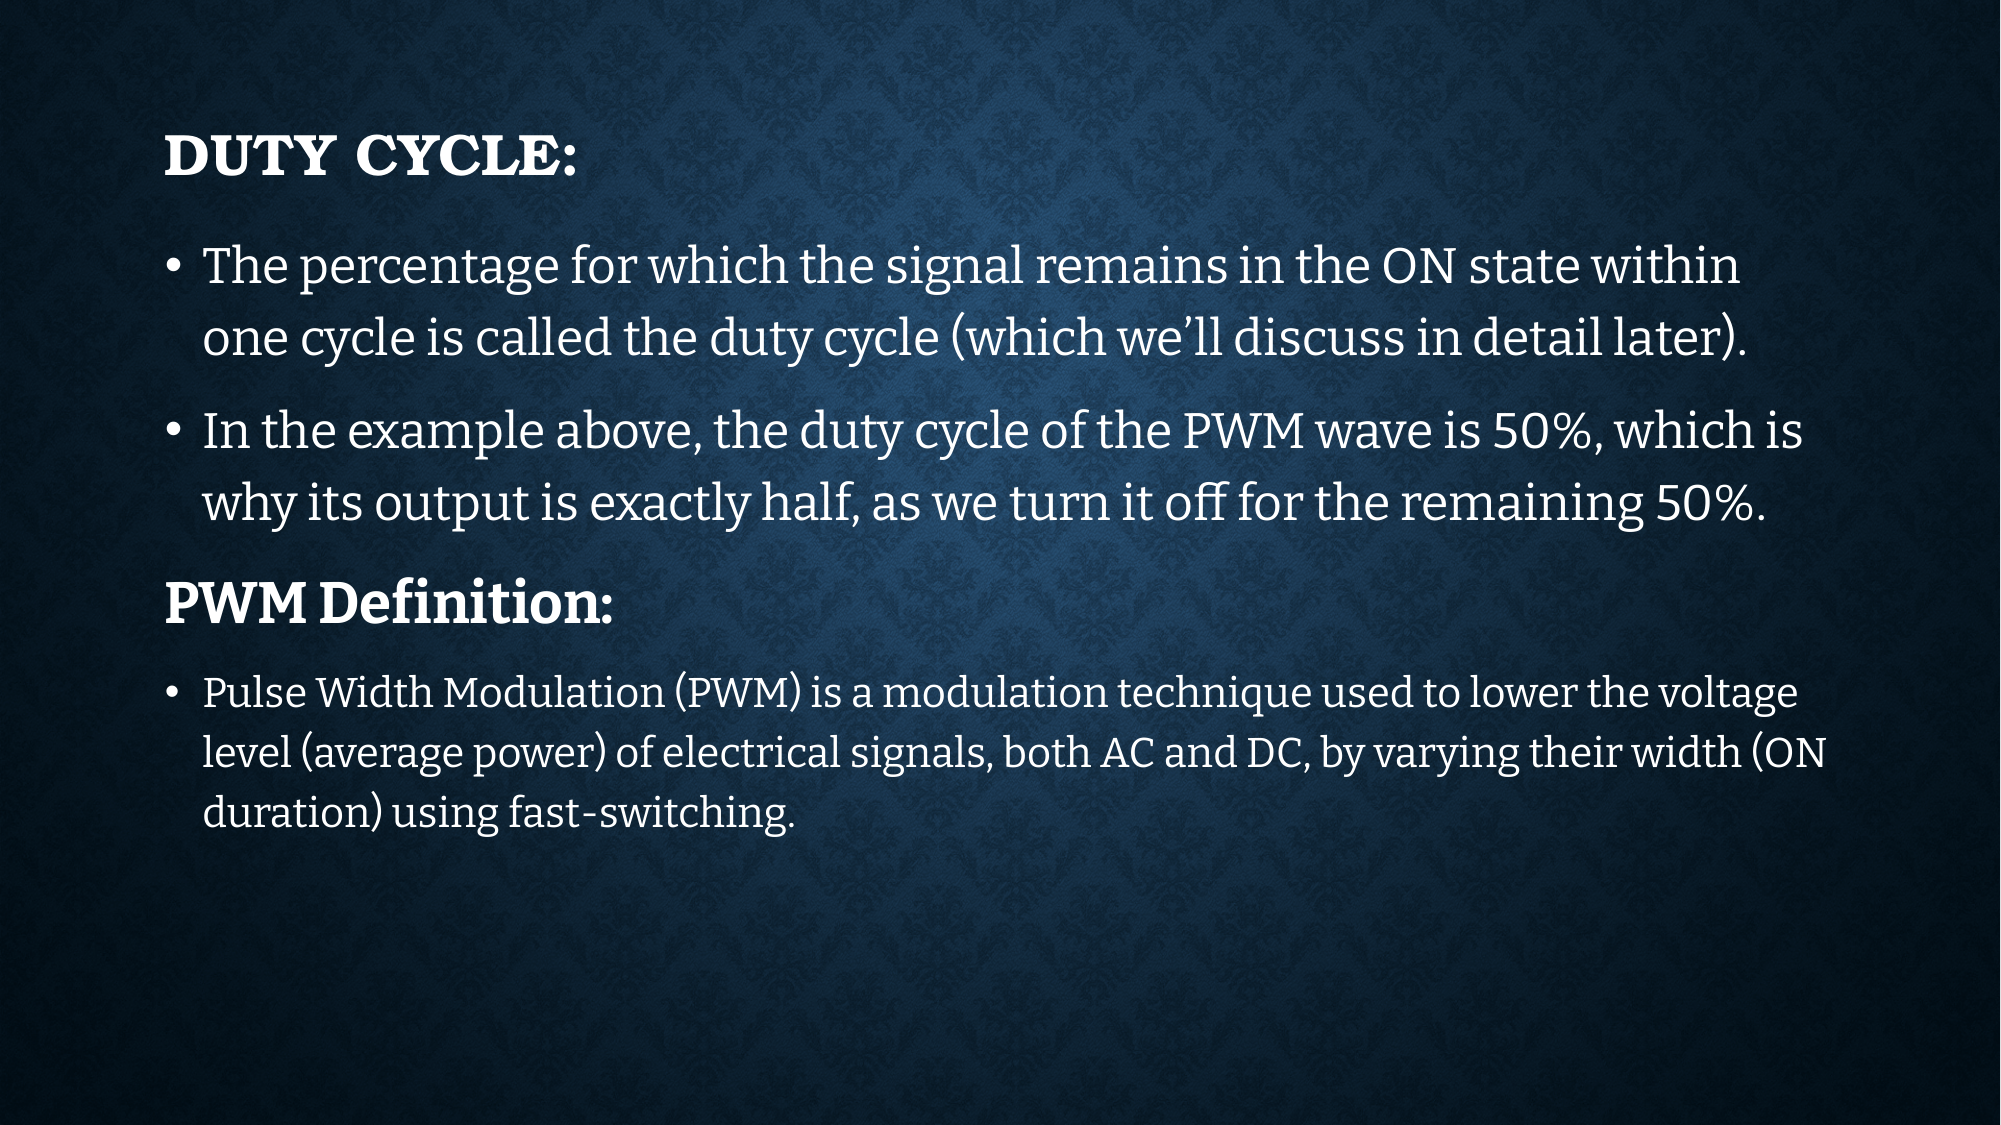

# Duty Cycle:
The percentage for which the signal remains in the ON state within one cycle is called the duty cycle (which we’ll discuss in detail later).
In the example above, the duty cycle of the PWM wave is 50%, which is why its output is exactly half, as we turn it off for the remaining 50%.
PWM Definition:
Pulse Width Modulation (PWM) is a modulation technique used to lower the voltage level (average power) of electrical signals, both AC and DC, by varying their width (ON duration) using fast-switching.